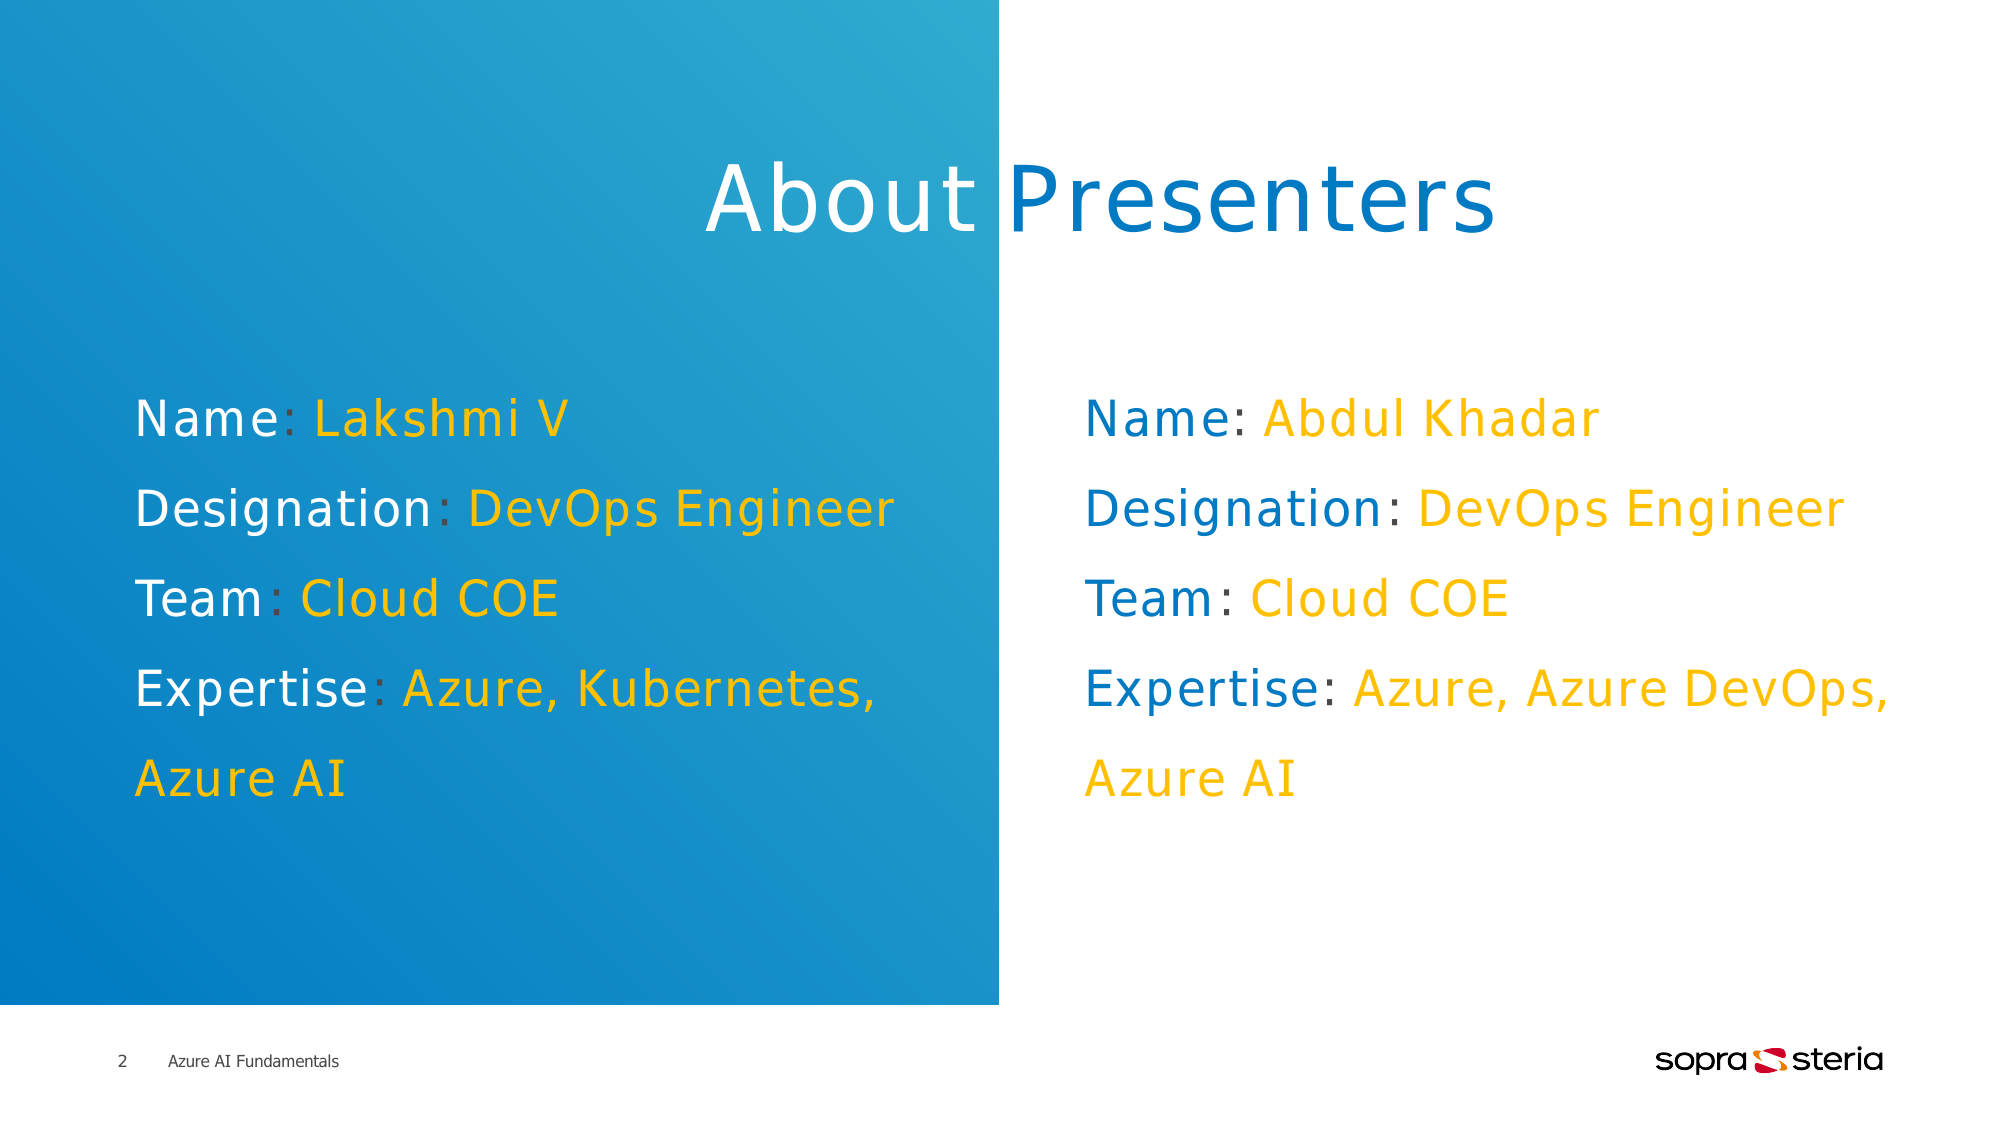

# About Presenters
Name: Lakshmi V
Designation: DevOps Engineer
Team: Cloud COE
Expertise: Azure, Kubernetes, Azure AI
Name: Abdul Khadar
Designation: DevOps Engineer
Team: Cloud COE
Expertise: Azure, Azure DevOps, Azure AI
2
Azure AI Fundamentals